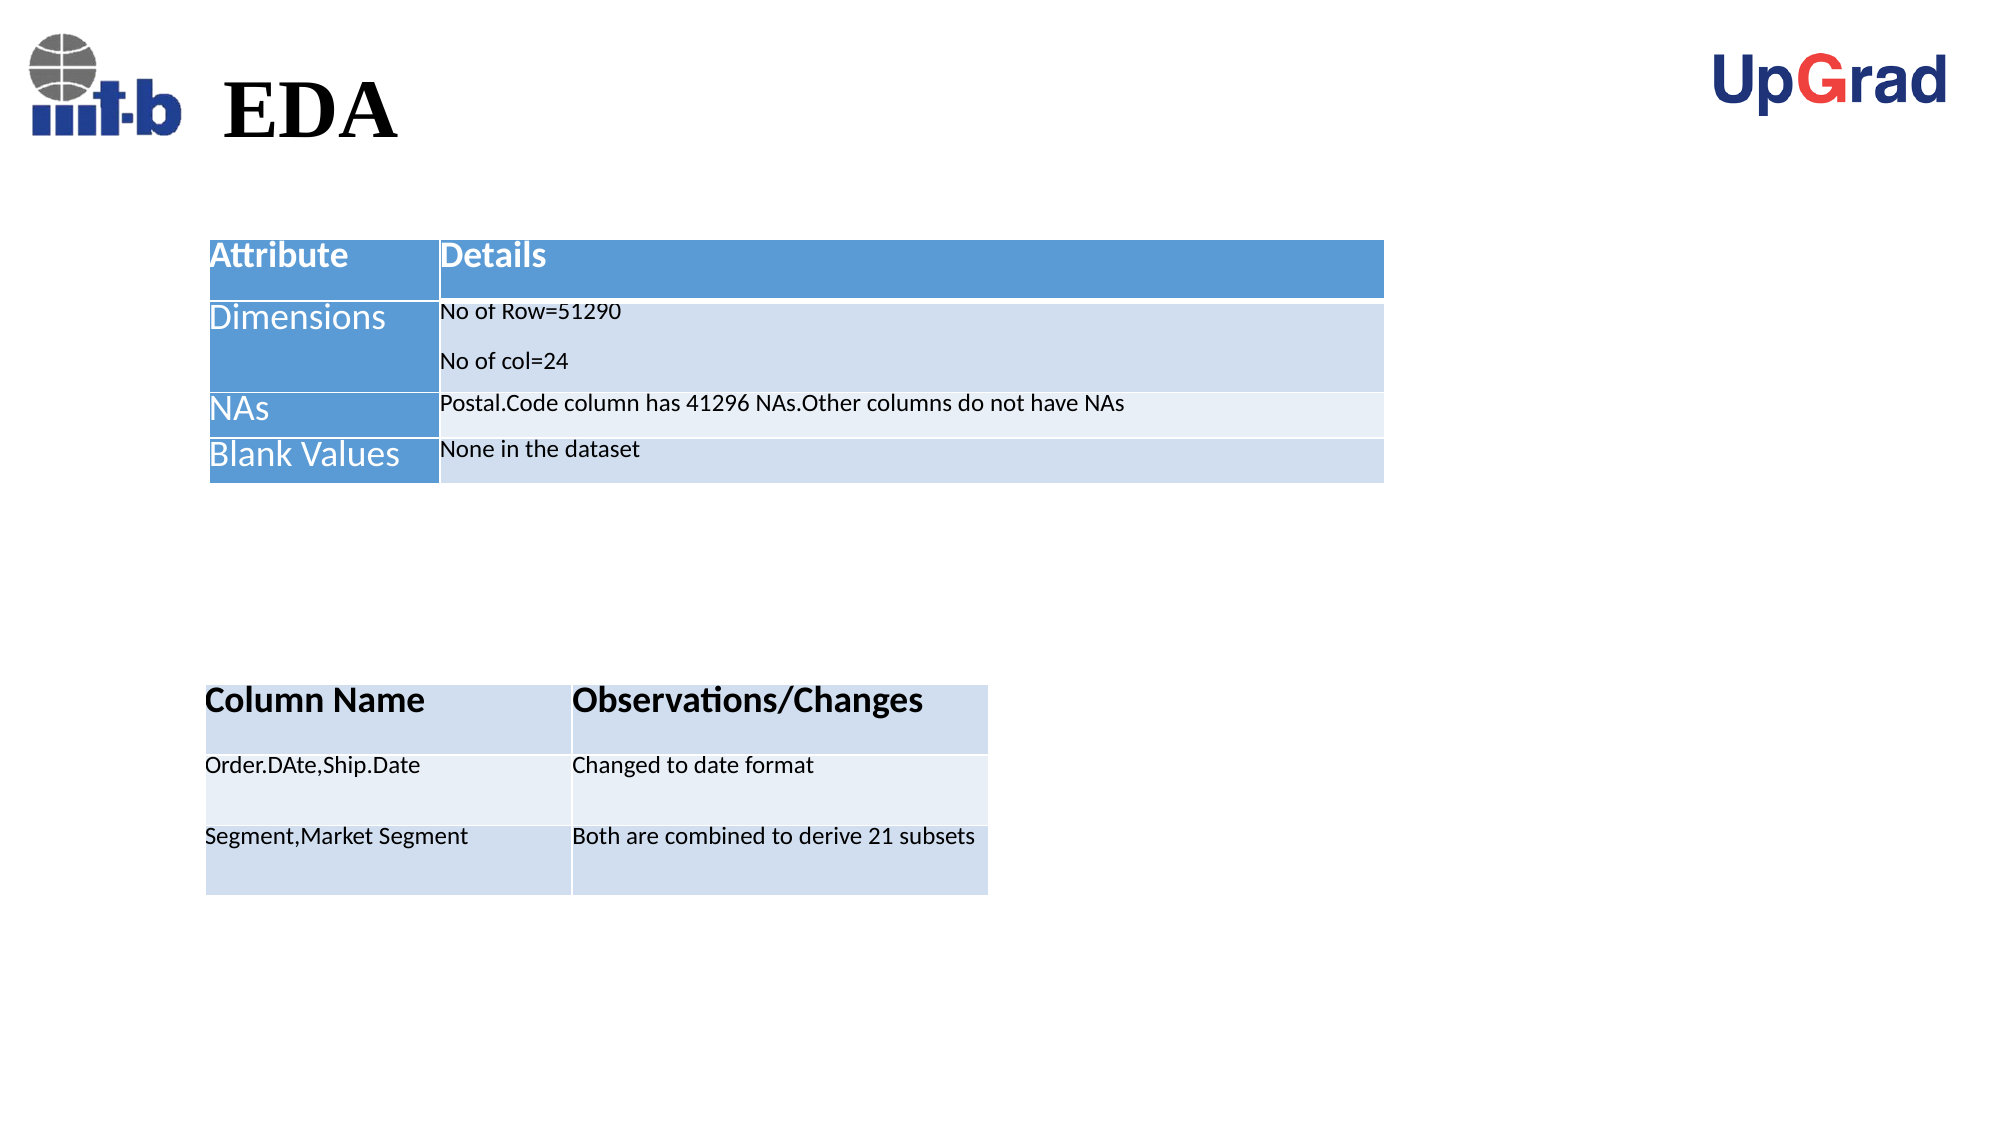

EDA
# EDA
| Attribute | Details |
| --- | --- |
| Dimensions | No of Row=51290 No of col=24 |
| NAs | Postal.Code column has 41296 NAs.Other columns do not have NAs |
| Blank Values | None in the dataset |
| Column Name | Observations/Changes |
| --- | --- |
| Order.DAte,Ship.Date | Changed to date format |
| Segment,Market Segment | Both are combined to derive 21 subsets |